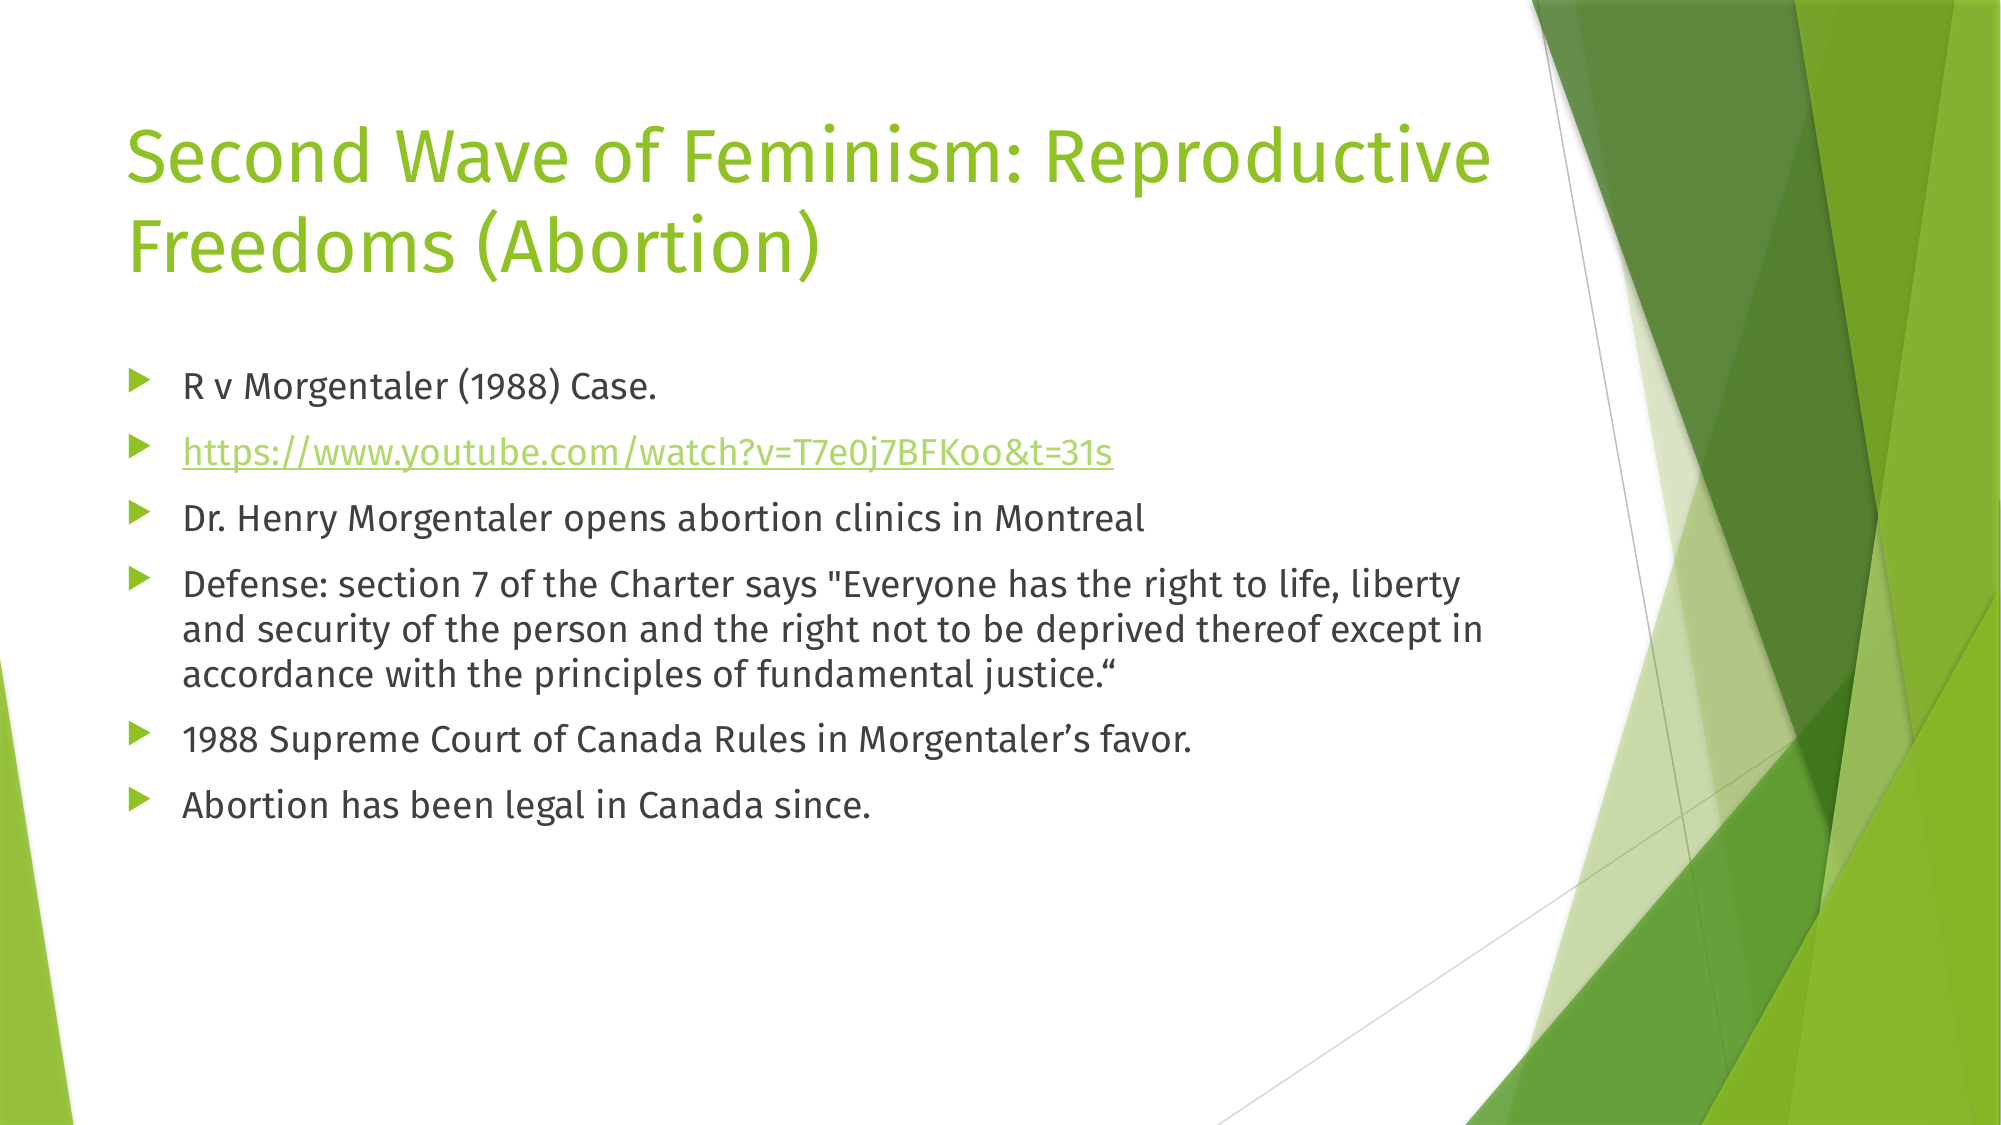

# Second Wave of Feminism: Reproductive Freedoms (Abortion)
R v Morgentaler (1988) Case.
https://www.youtube.com/watch?v=T7e0j7BFKoo&t=31s
Dr. Henry Morgentaler opens abortion clinics in Montreal
Defense: section 7 of the Charter says "Everyone has the right to life, liberty and security of the person and the right not to be deprived thereof except in accordance with the principles of fundamental justice.“
1988 Supreme Court of Canada Rules in Morgentaler’s favor.
Abortion has been legal in Canada since.